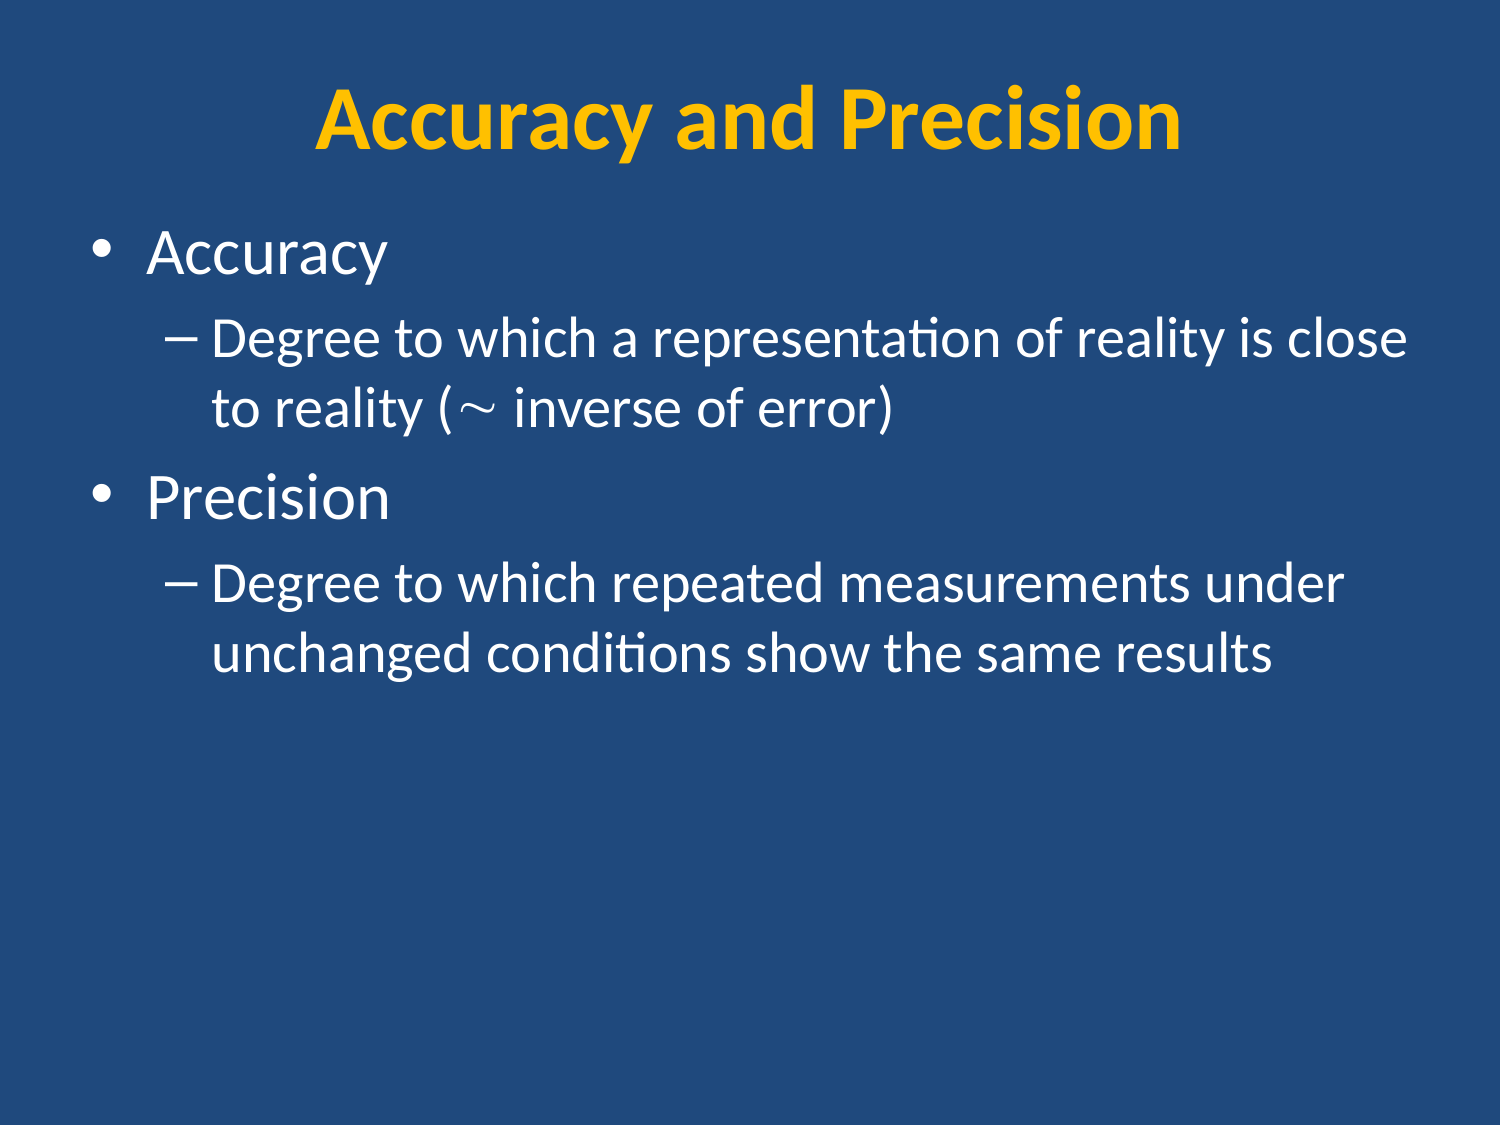

# Accuracy and Precision
Accuracy
Degree to which a representation of reality is close to reality (∼ inverse of error)
Precision
Degree to which repeated measurements under unchanged conditions show the same results